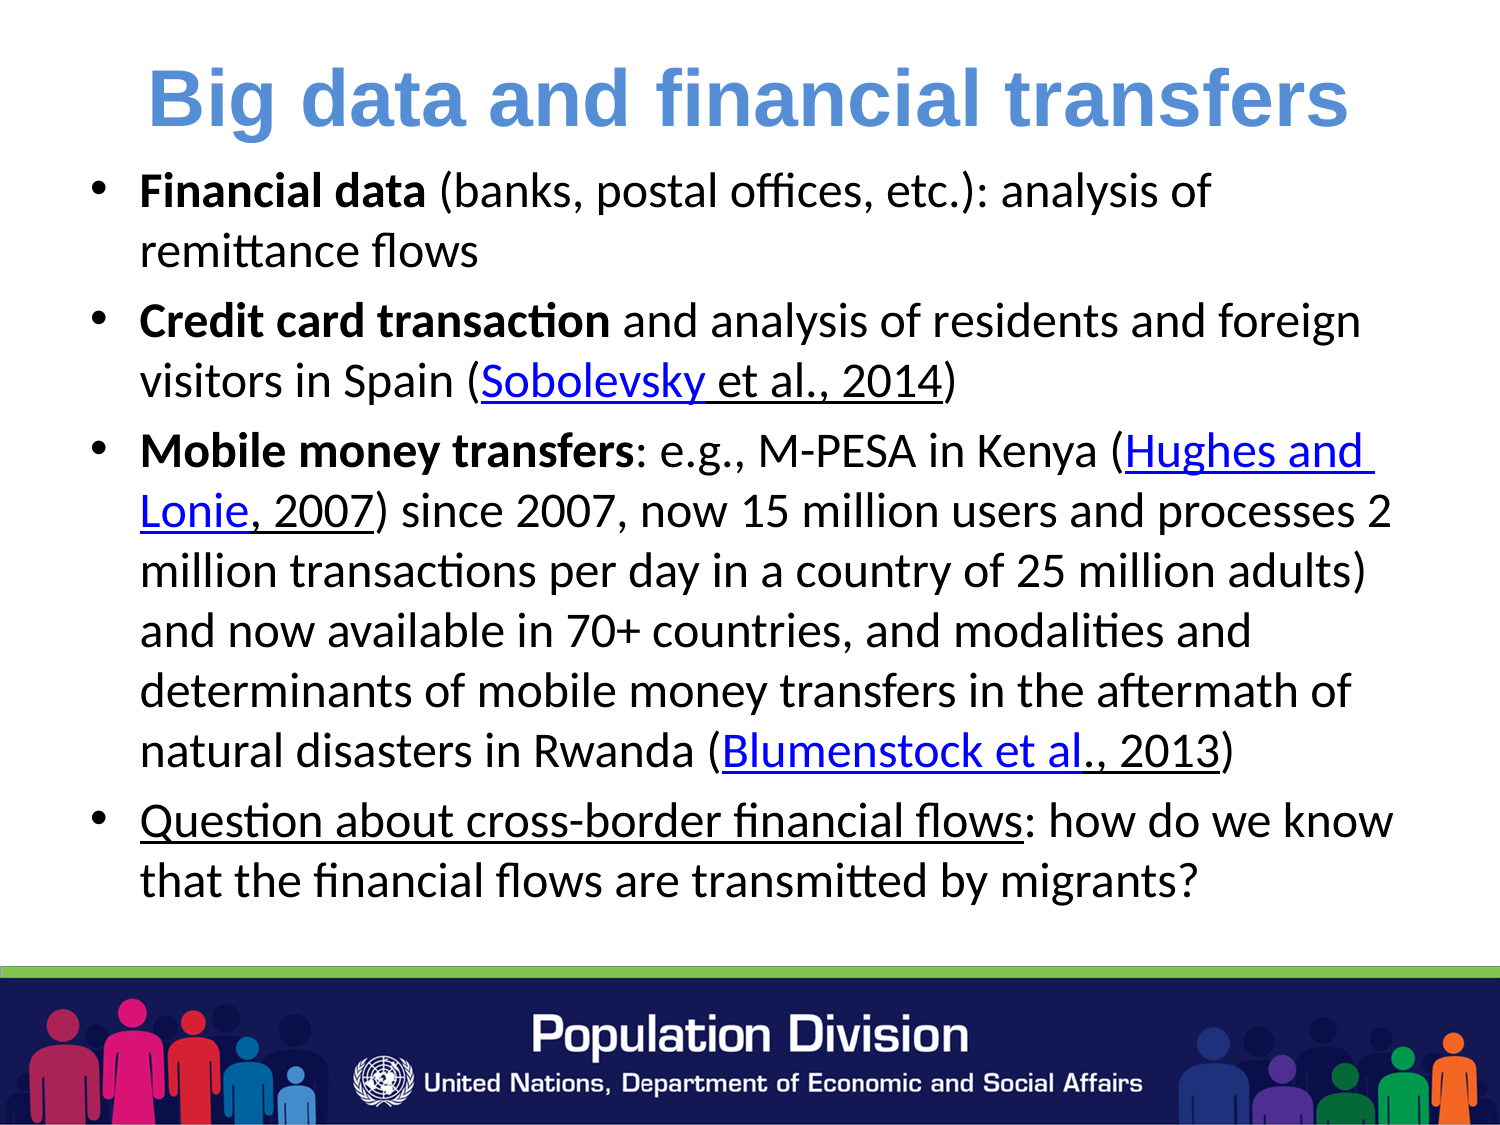

# Big data and financial transfers
Financial data (banks, postal offices, etc.): analysis of remittance flows
Credit card transaction and analysis of residents and foreign visitors in Spain (Sobolevsky et al., 2014)
Mobile money transfers: e.g., M-PESA in Kenya (Hughes and Lonie, 2007) since 2007, now 15 million users and processes 2 million transactions per day in a country of 25 million adults) and now available in 70+ countries, and modalities and determinants of mobile money transfers in the aftermath of natural disasters in Rwanda (Blumenstock et al., 2013)
Question about cross-border financial flows: how do we know that the financial flows are transmitted by migrants?